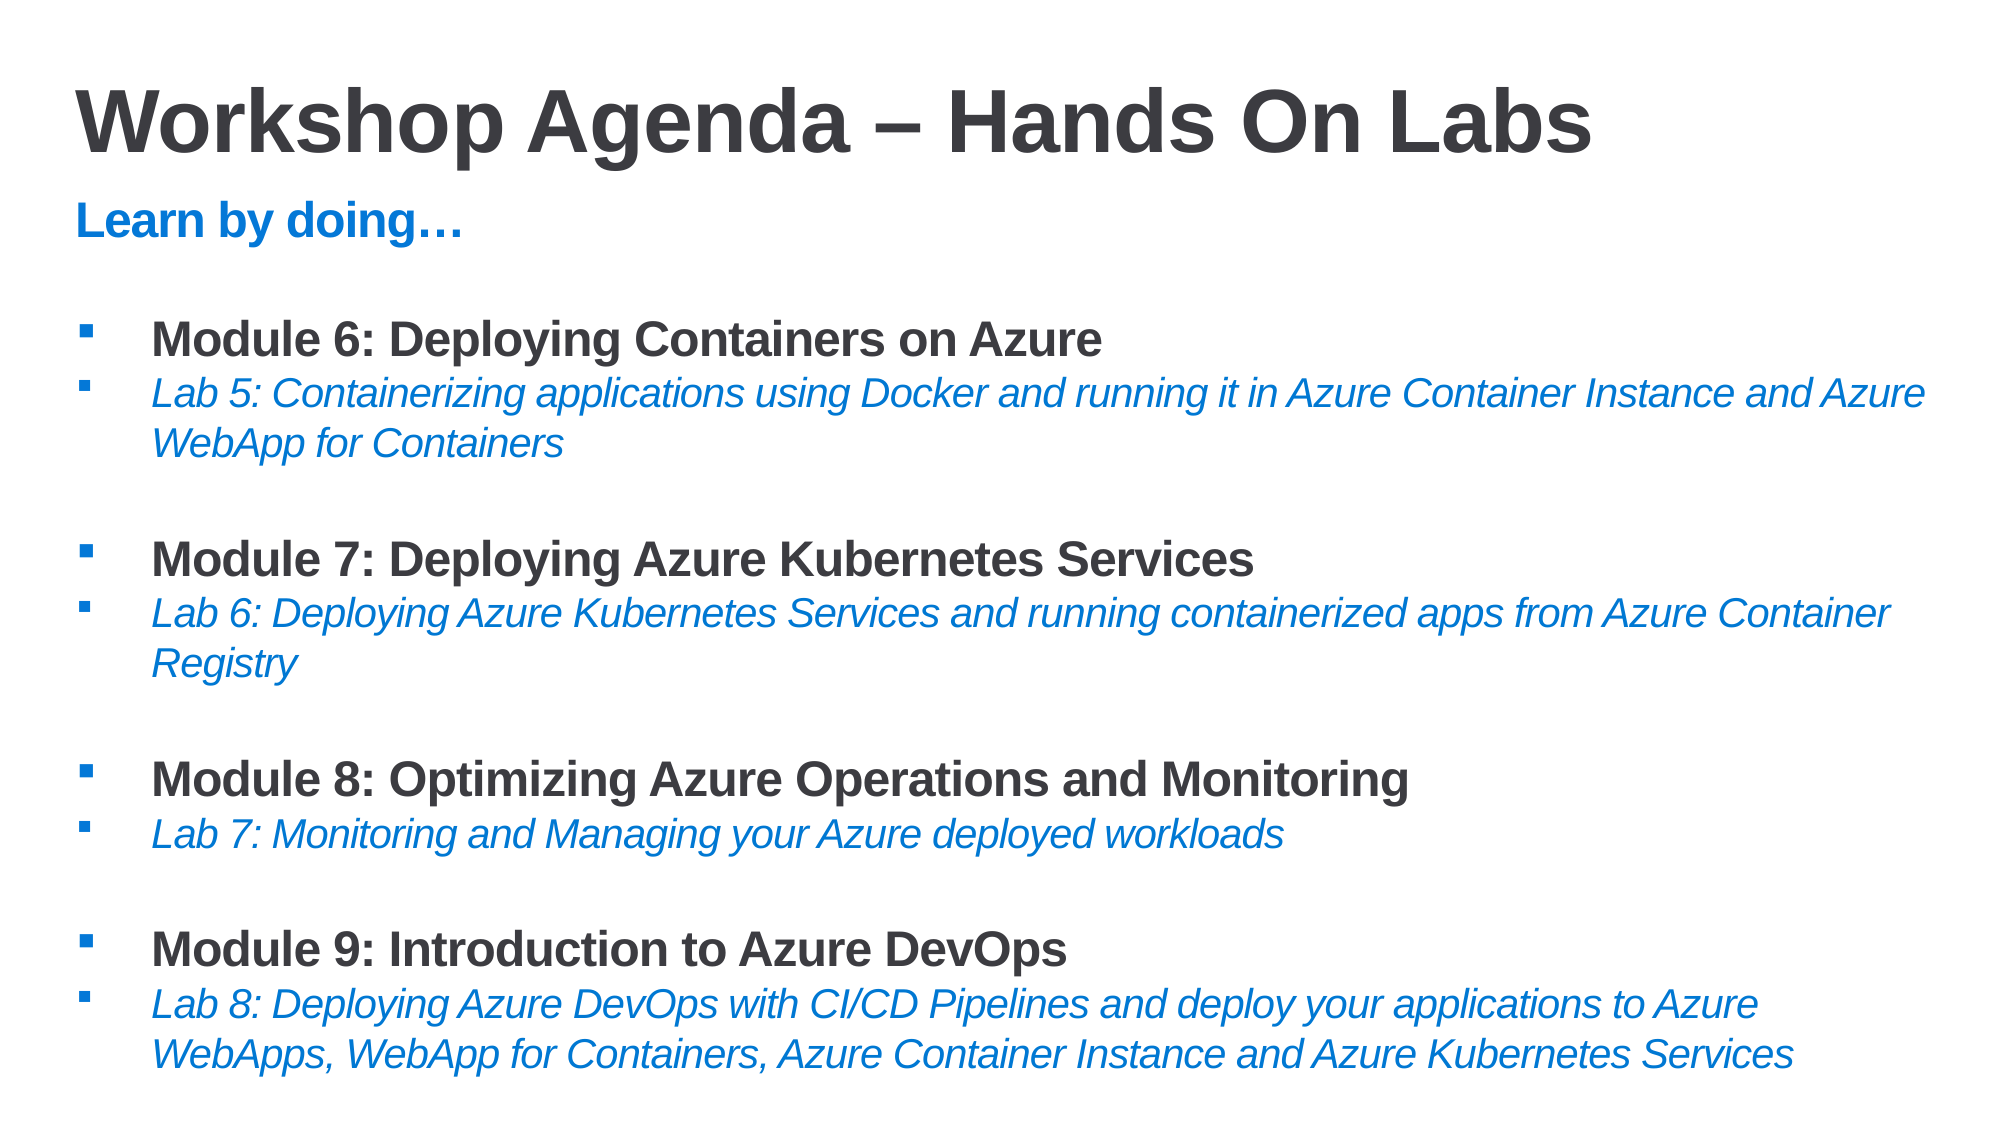

# Workshop Agenda – Hands On Labs
Learn by doing…
Module 6: Deploying Containers on Azure
Lab 5: Containerizing applications using Docker and running it in Azure Container Instance and Azure WebApp for Containers

Module 7: Deploying Azure Kubernetes Services
Lab 6: Deploying Azure Kubernetes Services and running containerized apps from Azure Container Registry

Module 8: Optimizing Azure Operations and Monitoring
Lab 7: Monitoring and Managing your Azure deployed workloads

Module 9: Introduction to Azure DevOps
Lab 8: Deploying Azure DevOps with CI/CD Pipelines and deploy your applications to Azure WebApps, WebApp for Containers, Azure Container Instance and Azure Kubernetes Services